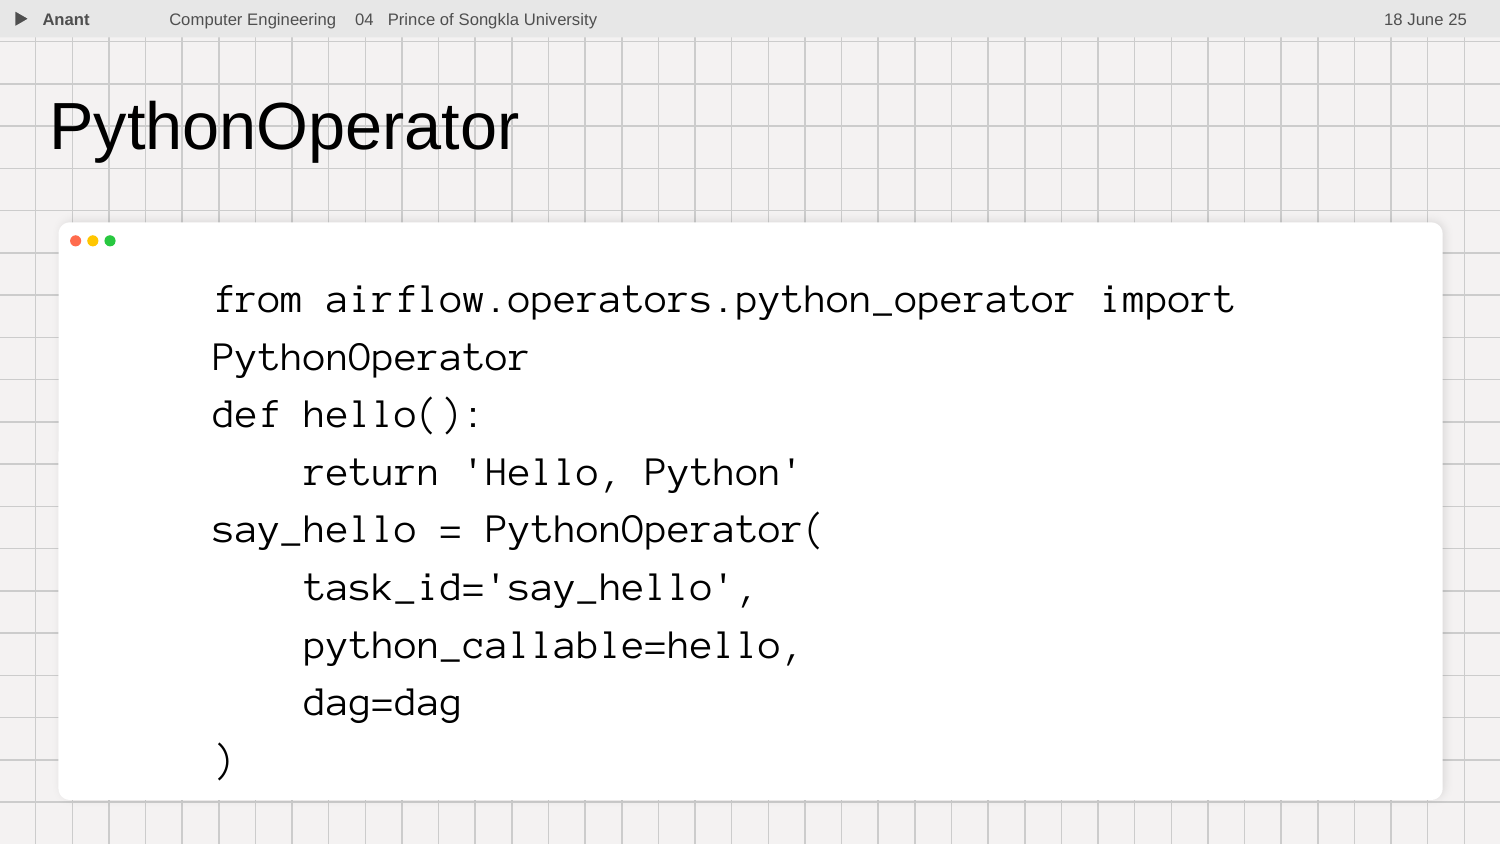

Anant
Computer Engineering    04   Prince of Songkla University

18 June 25

# PythonOperator

from airflow.operators.python_operator import PythonOperator
def hello():
    return 'Hello, Python'
say_hello = PythonOperator(
    task_id='say_hello',
    python_callable=hello,
    dag=dag
)